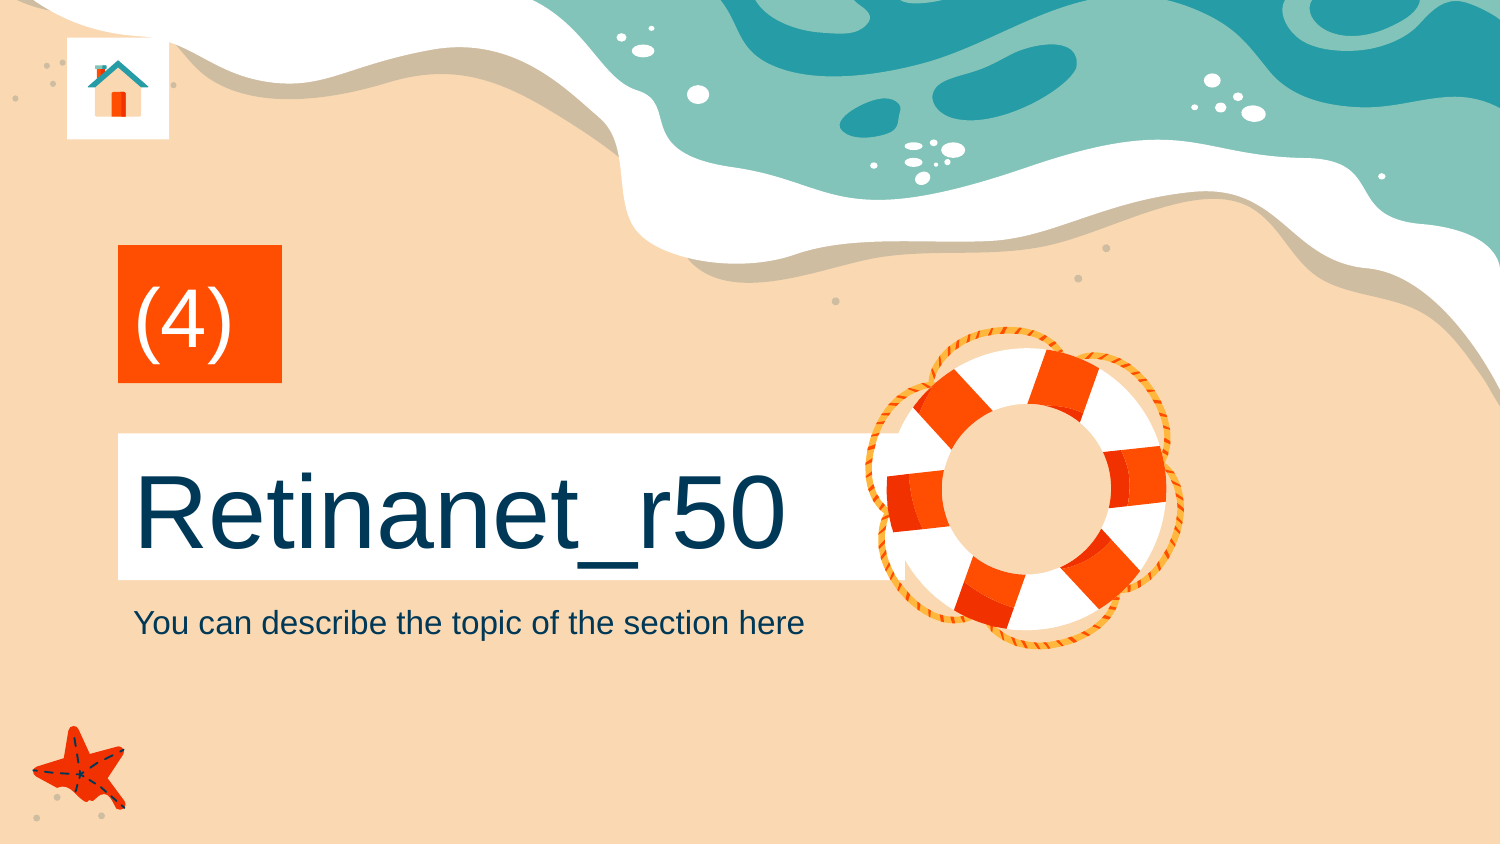

(4)

# Retinanet_r50
You can describe the topic of the section here